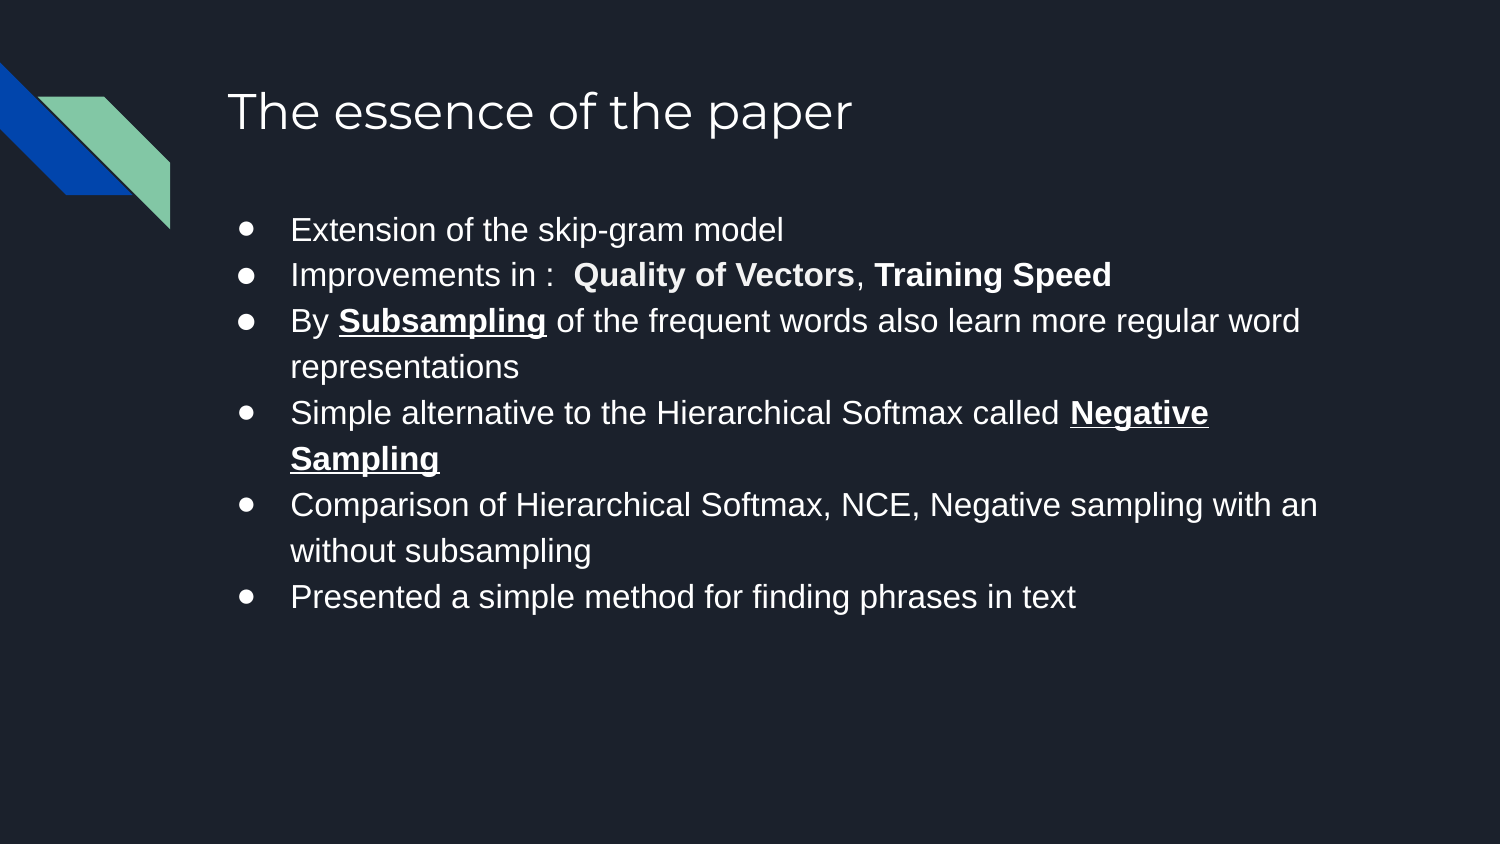

# The essence of the paper
Extension of the skip-gram model
Improvements in :  Quality of Vectors, Training Speed
By Subsampling of the frequent words also learn more regular word representations
Simple alternative to the Hierarchical Softmax called Negative Sampling
Comparison of Hierarchical Softmax, NCE, Negative sampling with an without subsampling
Presented a simple method for finding phrases in text